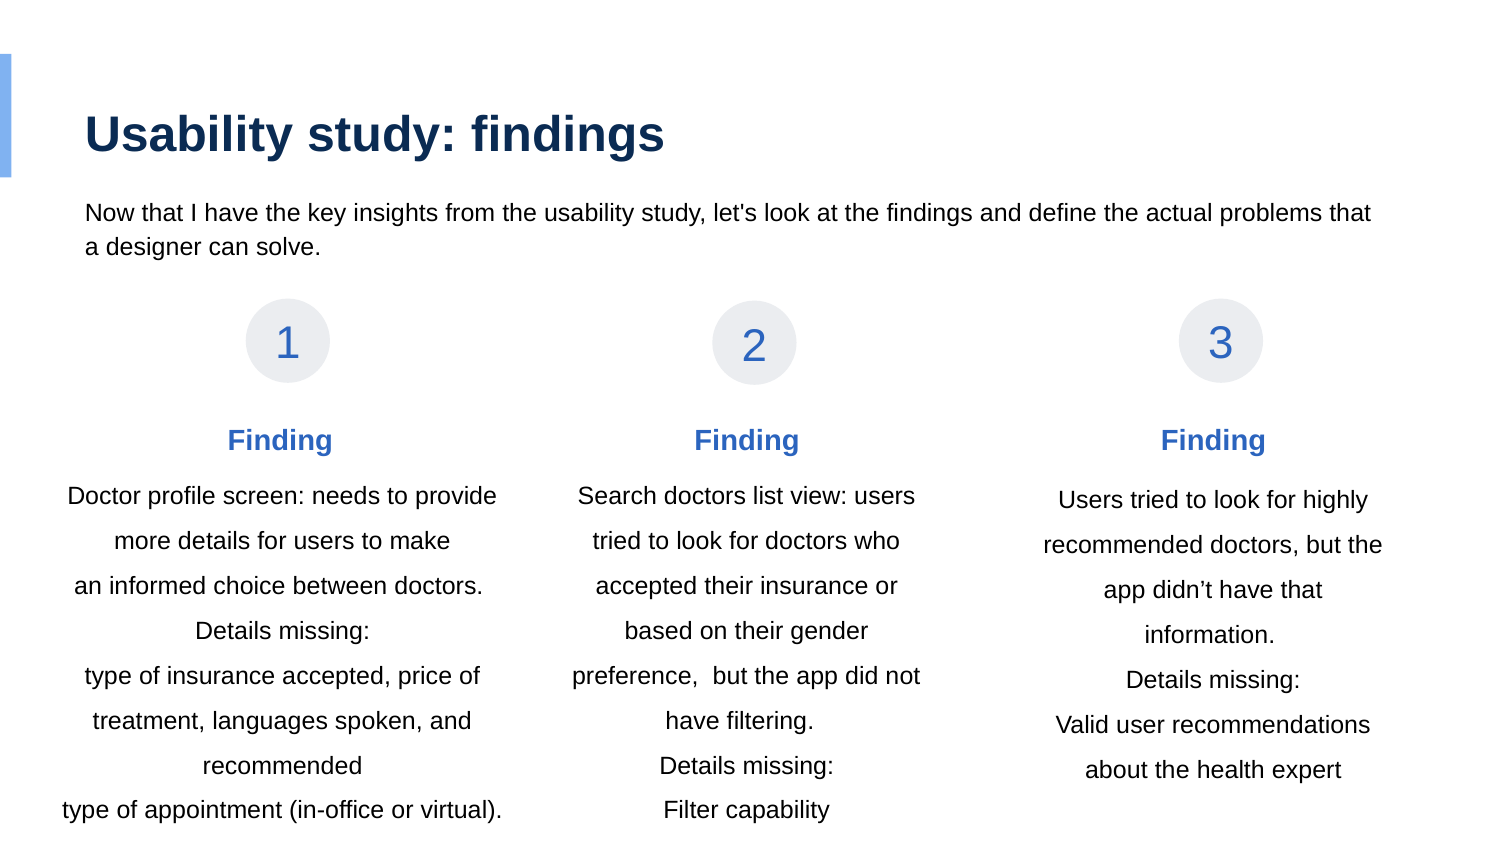

Usability study: findings
Now that I have the key insights from the usability study, let's look at the findings and define the actual problems that a designer can solve.
1
3
2
Finding
Finding
Finding
Doctor profile screen: needs to provide more details for users to make
an informed choice between doctors.
Details missing:
type of insurance accepted, price of treatment, languages spoken, and recommended
type of appointment (in-office or virtual).
Search doctors list view: users tried to look for doctors who accepted their insurance or based on their gender preference,  but the app did not have filtering.
Details missing:
Filter capability
Users tried to look for highly recommended doctors, but the app didn’t have that information.
Details missing:
Valid user recommendations about the health expert